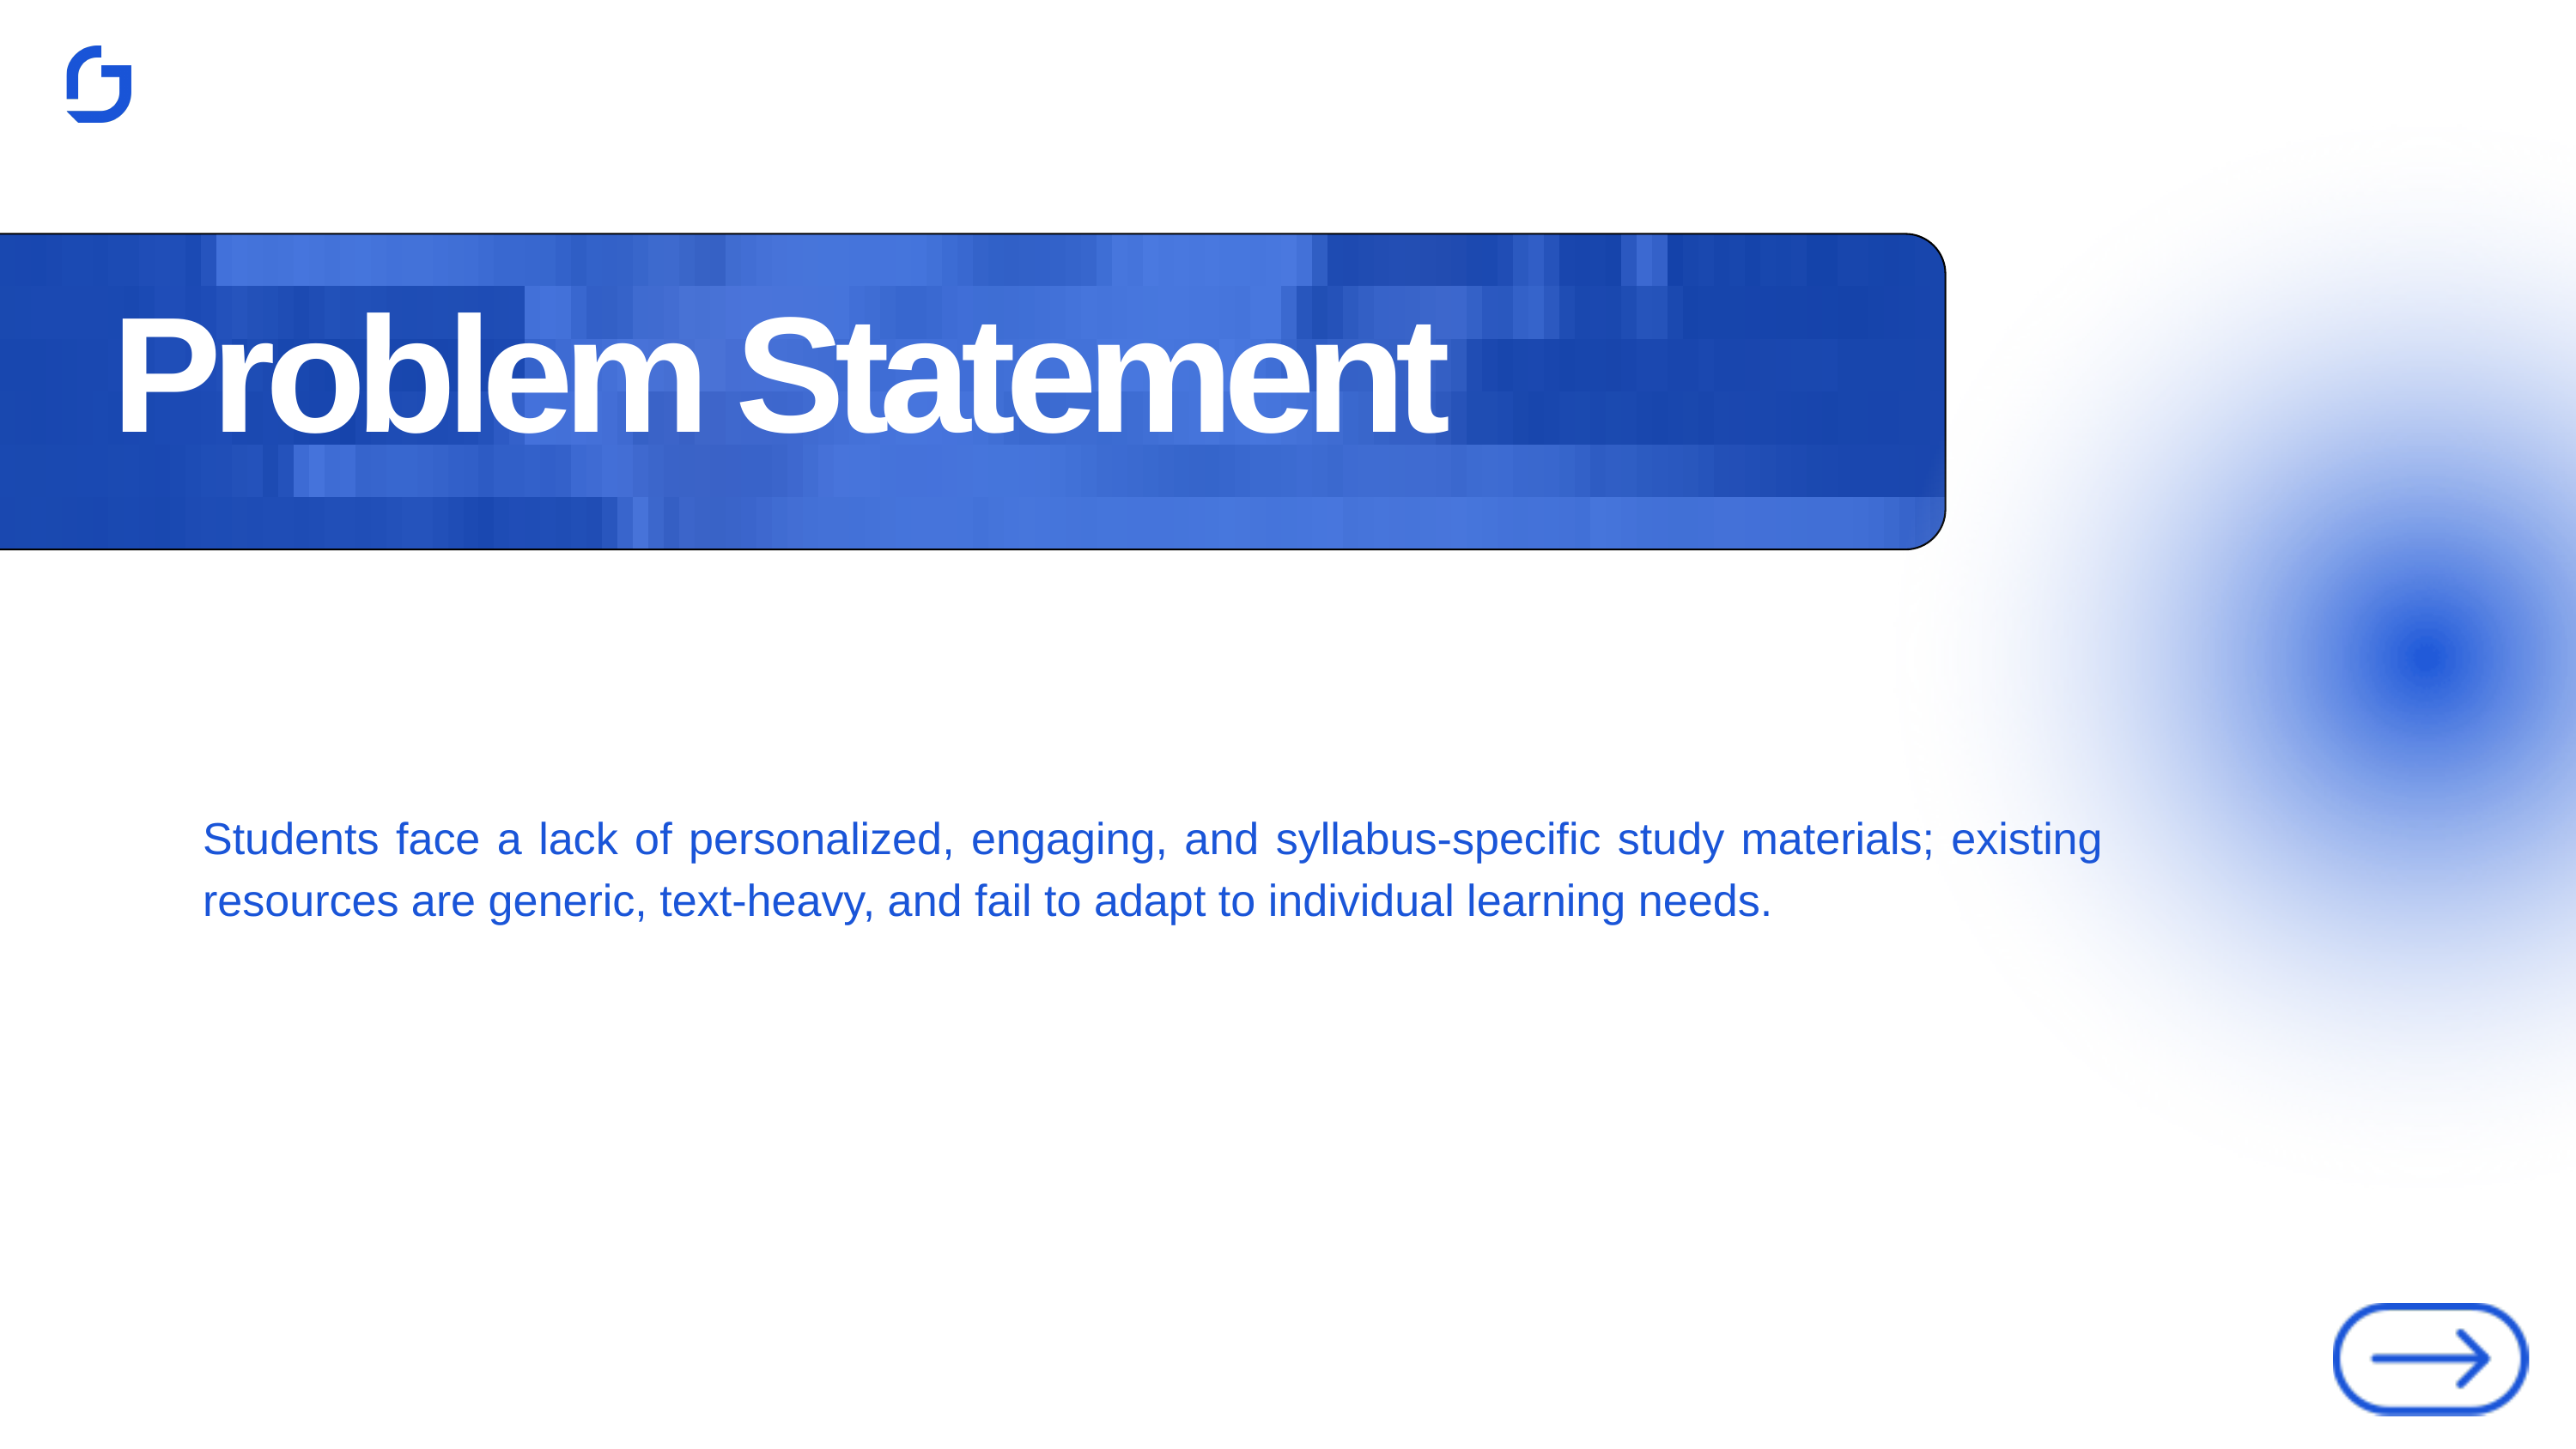

Problem Statement
Students face a lack of personalized, engaging, and syllabus-specific study materials; existing resources are generic, text-heavy, and fail to adapt to individual learning needs.